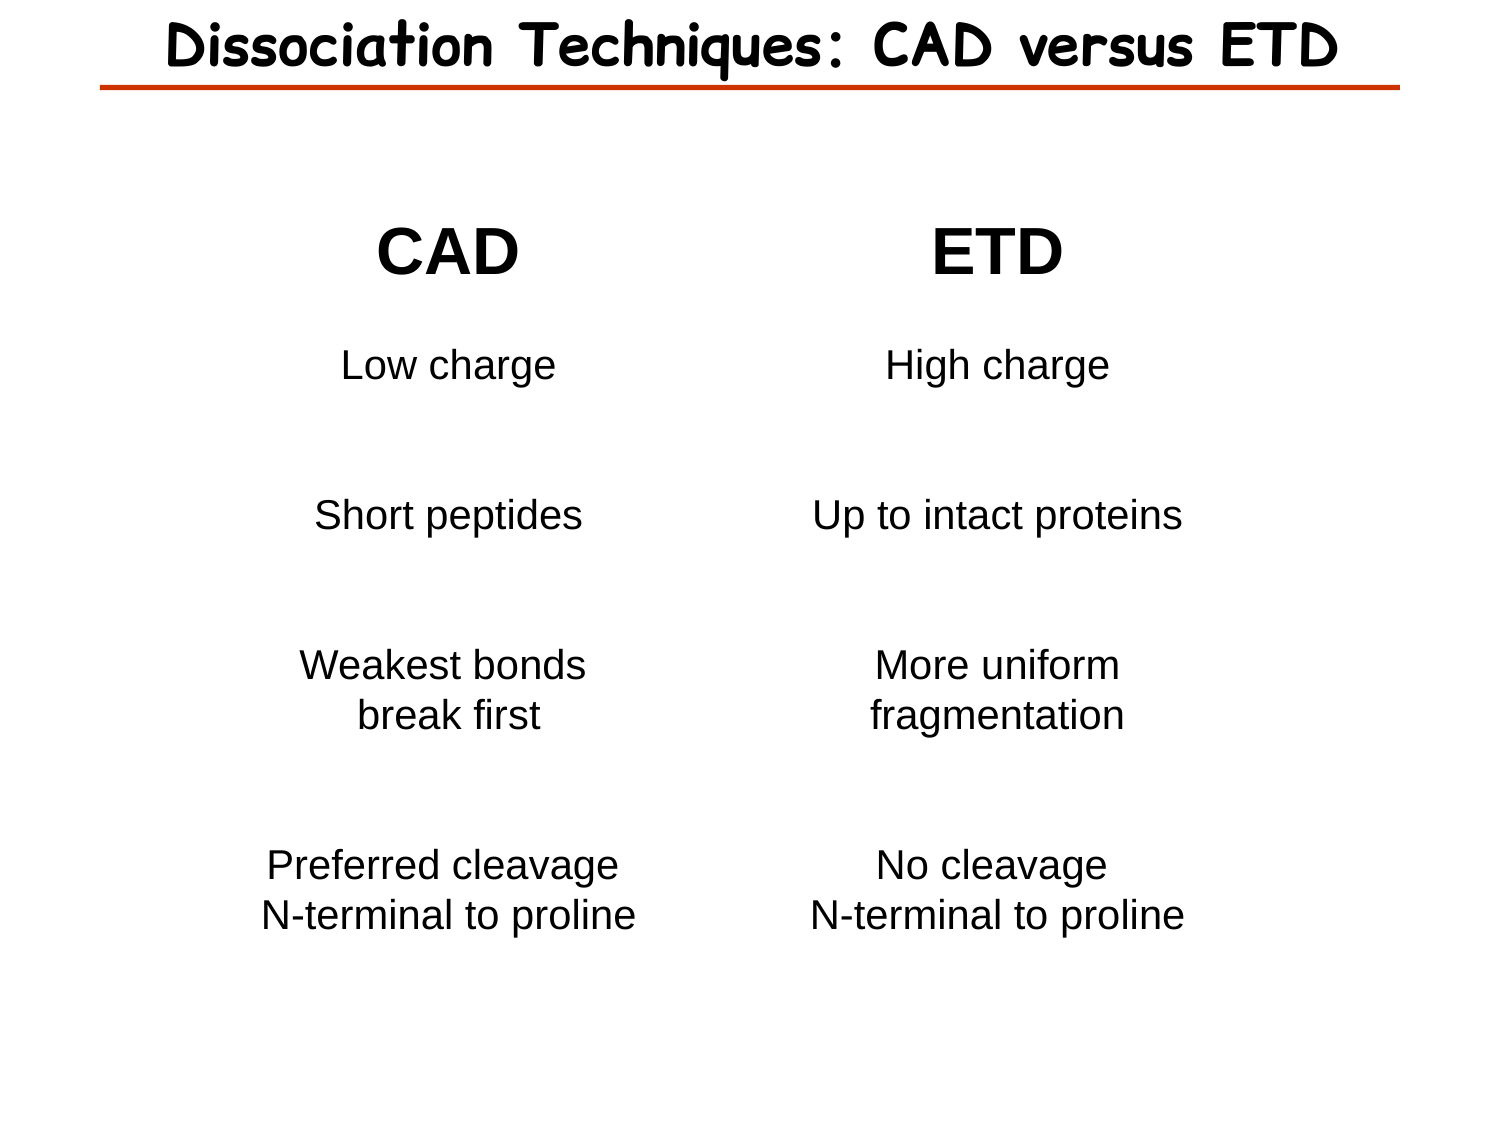

Dissociation Techniques: CAD versus ETD

CAD

Low charge

Short peptides

Weakest bonds
break first

Preferred cleavage
N-terminal to proline
ETD

High charge

Up to intact proteins

More uniform fragmentation

No cleavage
N-terminal to proline